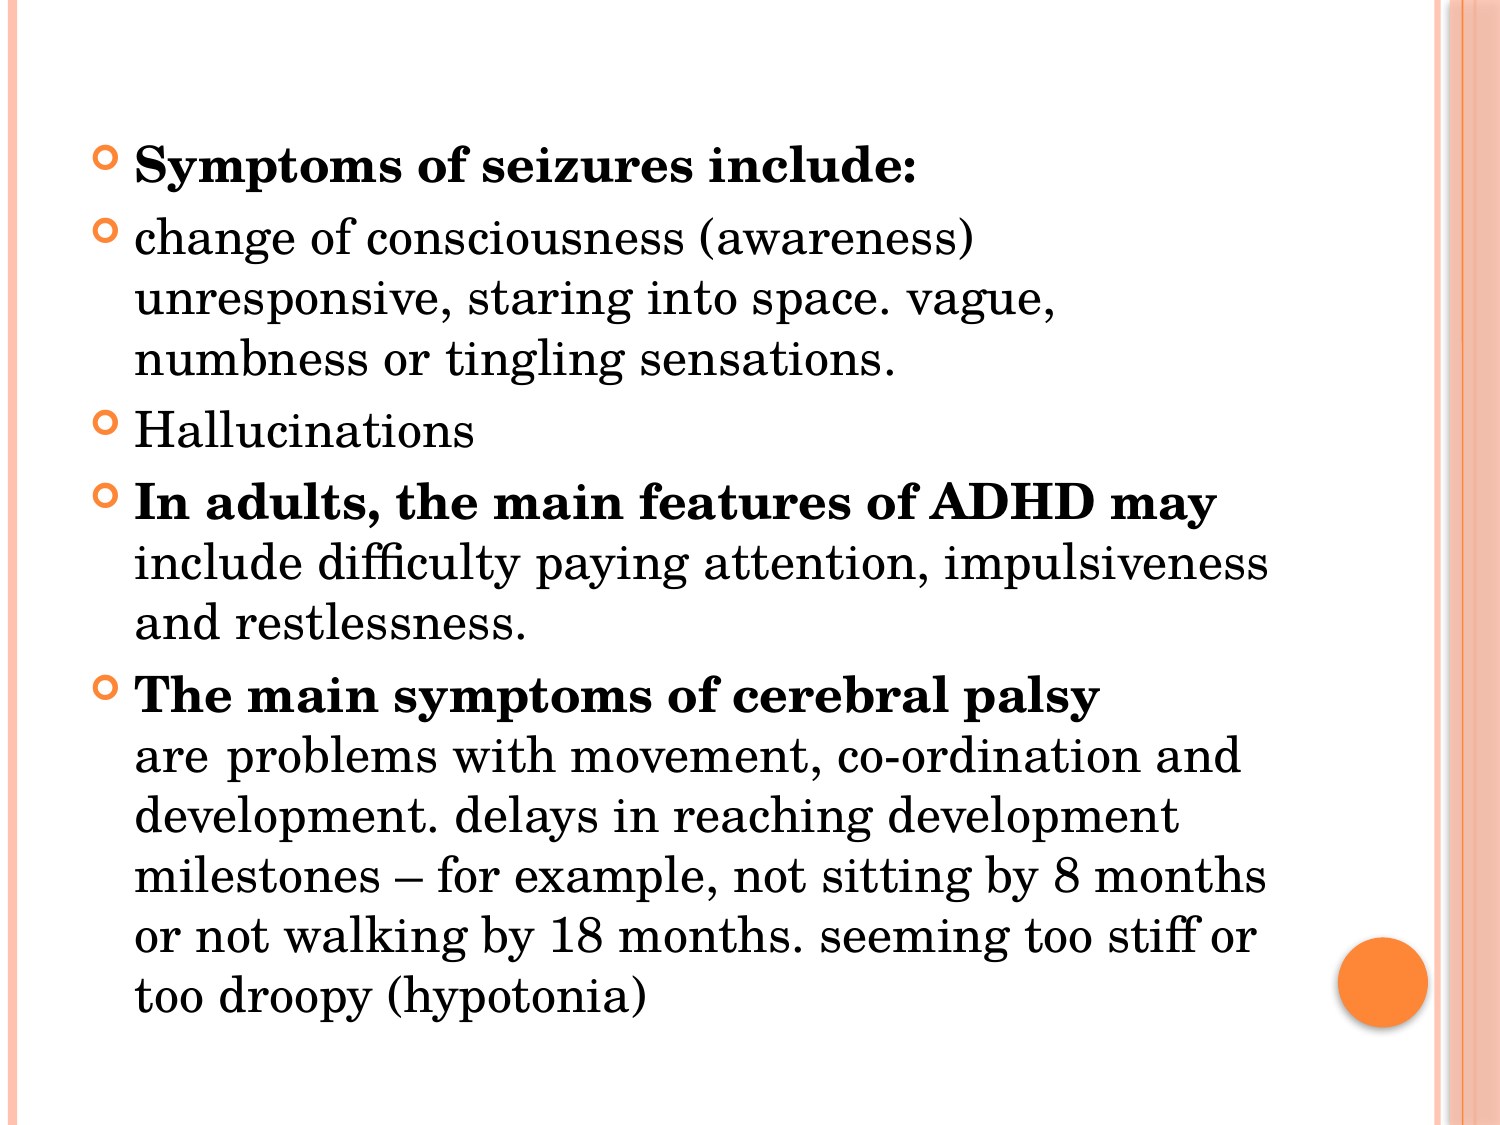

Symptoms of seizures include:
change of consciousness (awareness) unresponsive, staring into space. vague, numbness or tingling sensations.
Hallucinations
In adults, the main features of ADHD may include difficulty paying attention, impulsiveness and restlessness.
The main symptoms of cerebral palsy are problems with movement, co-ordination and development. delays in reaching development milestones – for example, not sitting by 8 months or not walking by 18 months. seeming too stiff or too droopy (hypotonia)